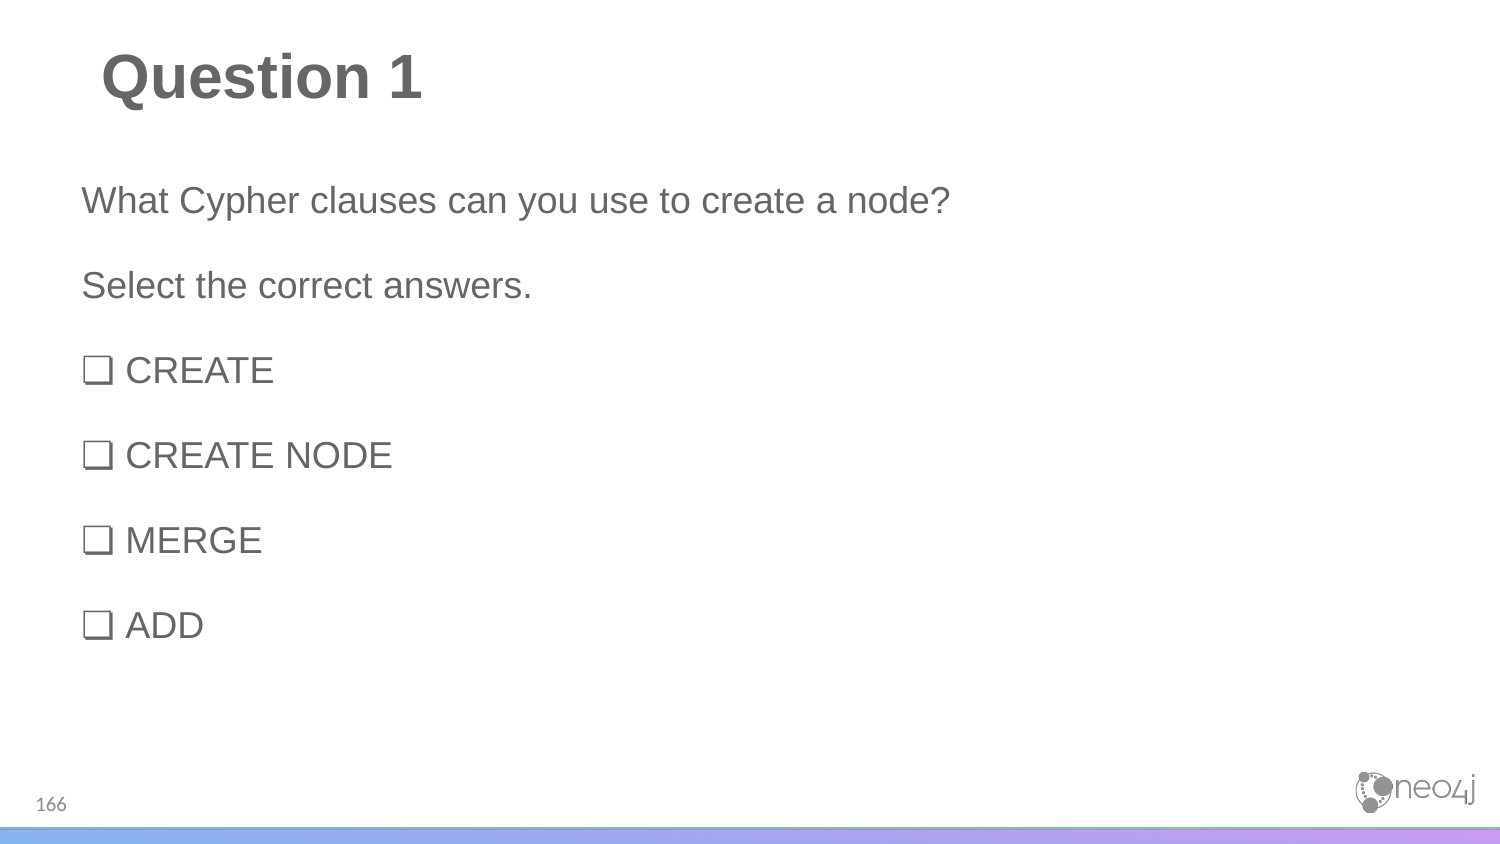

# Question 1
What Cypher clauses can you use to create a node?
Select the correct answers.
❏ CREATE
❏ CREATE NODE
❏ MERGE
❏ ADD

166